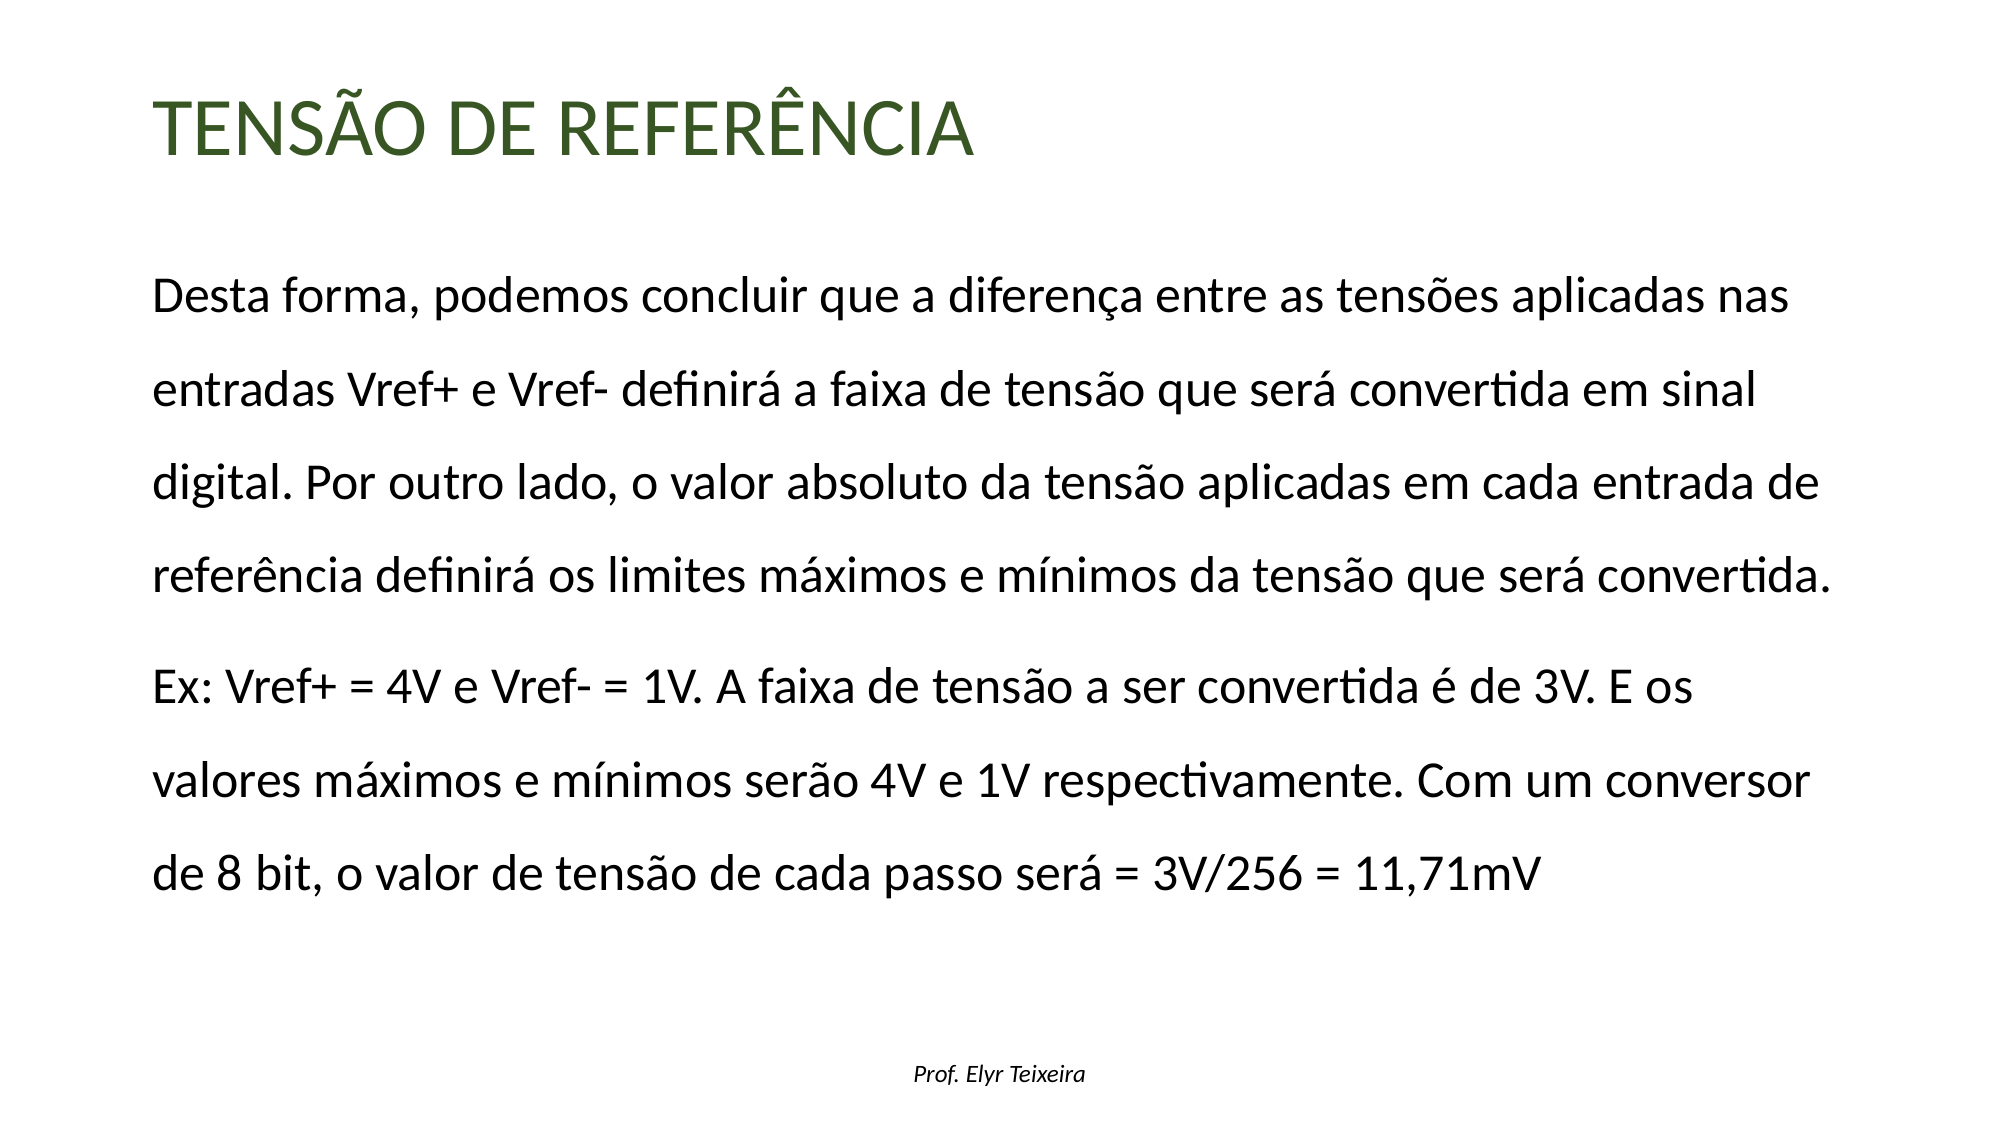

# Tensão de referência
Desta forma, podemos concluir que a diferença entre as tensões aplicadas nas entradas Vref+ e Vref- definirá a faixa de tensão que será convertida em sinal digital. Por outro lado, o valor absoluto da tensão aplicadas em cada entrada de referência definirá os limites máximos e mínimos da tensão que será convertida.
Ex: Vref+ = 4V e Vref- = 1V. A faixa de tensão a ser convertida é de 3V. E os valores máximos e mínimos serão 4V e 1V respectivamente. Com um conversor de 8 bit, o valor de tensão de cada passo será = 3V/256 = 11,71mV